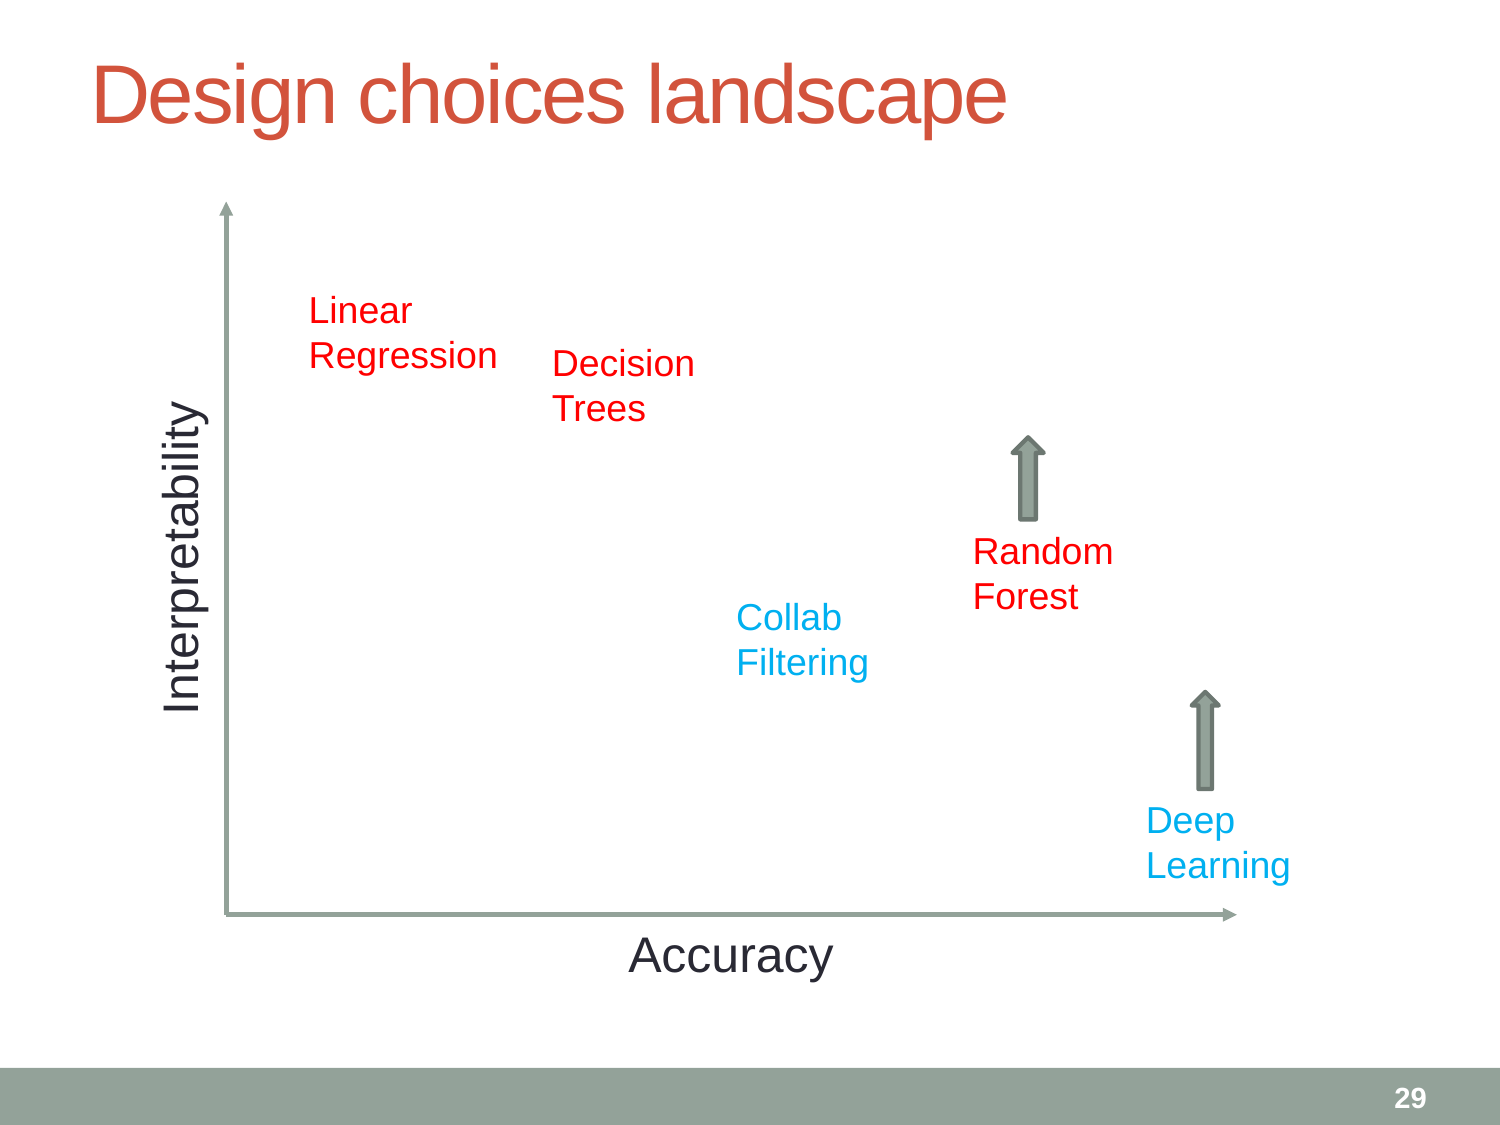

# Design choices landscape
Linear
Regression
Decision
Trees

Random
Forest
Interpretability
Collab
Filtering

Deep
Learning
Accuracy
29